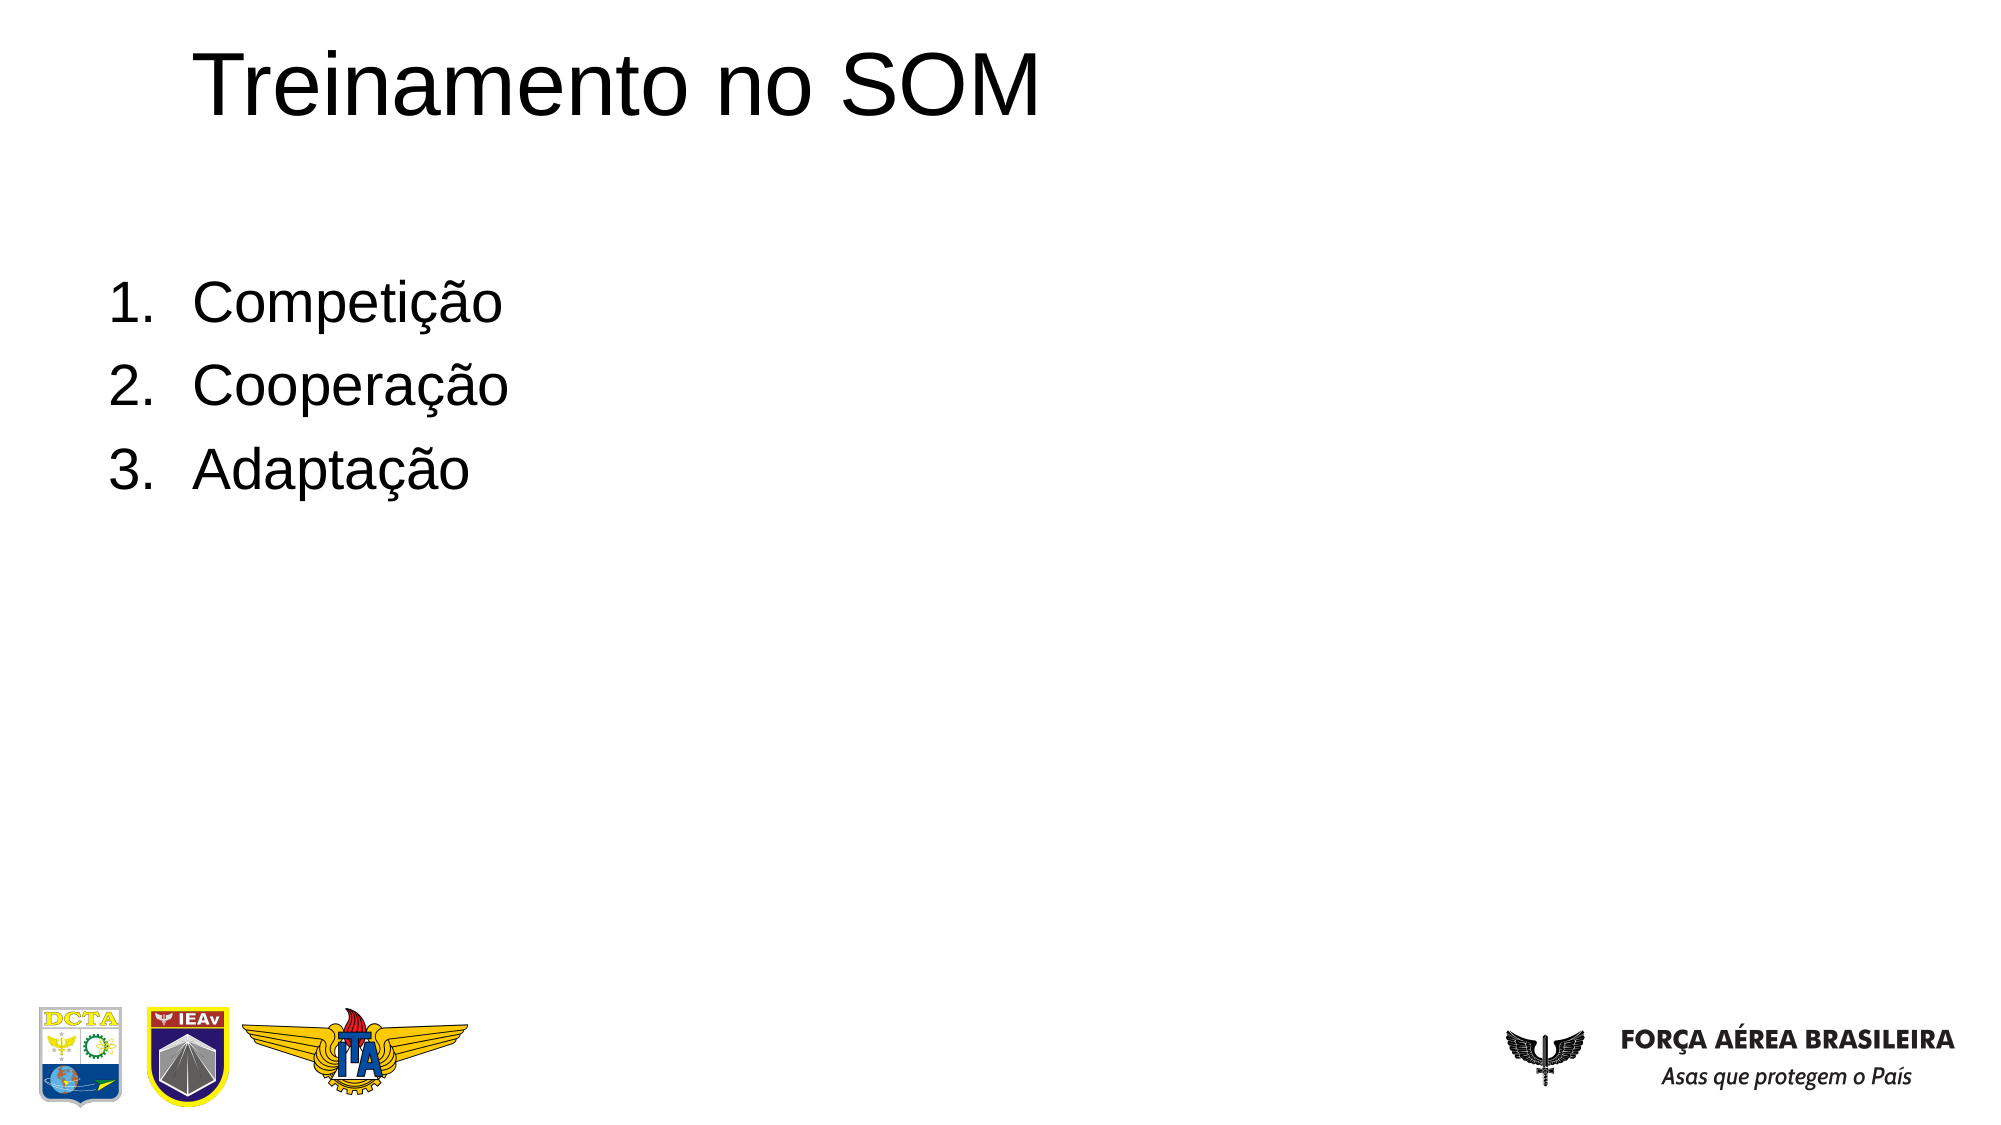

# Treinamento no SOM
Competição
Cooperação
Adaptação